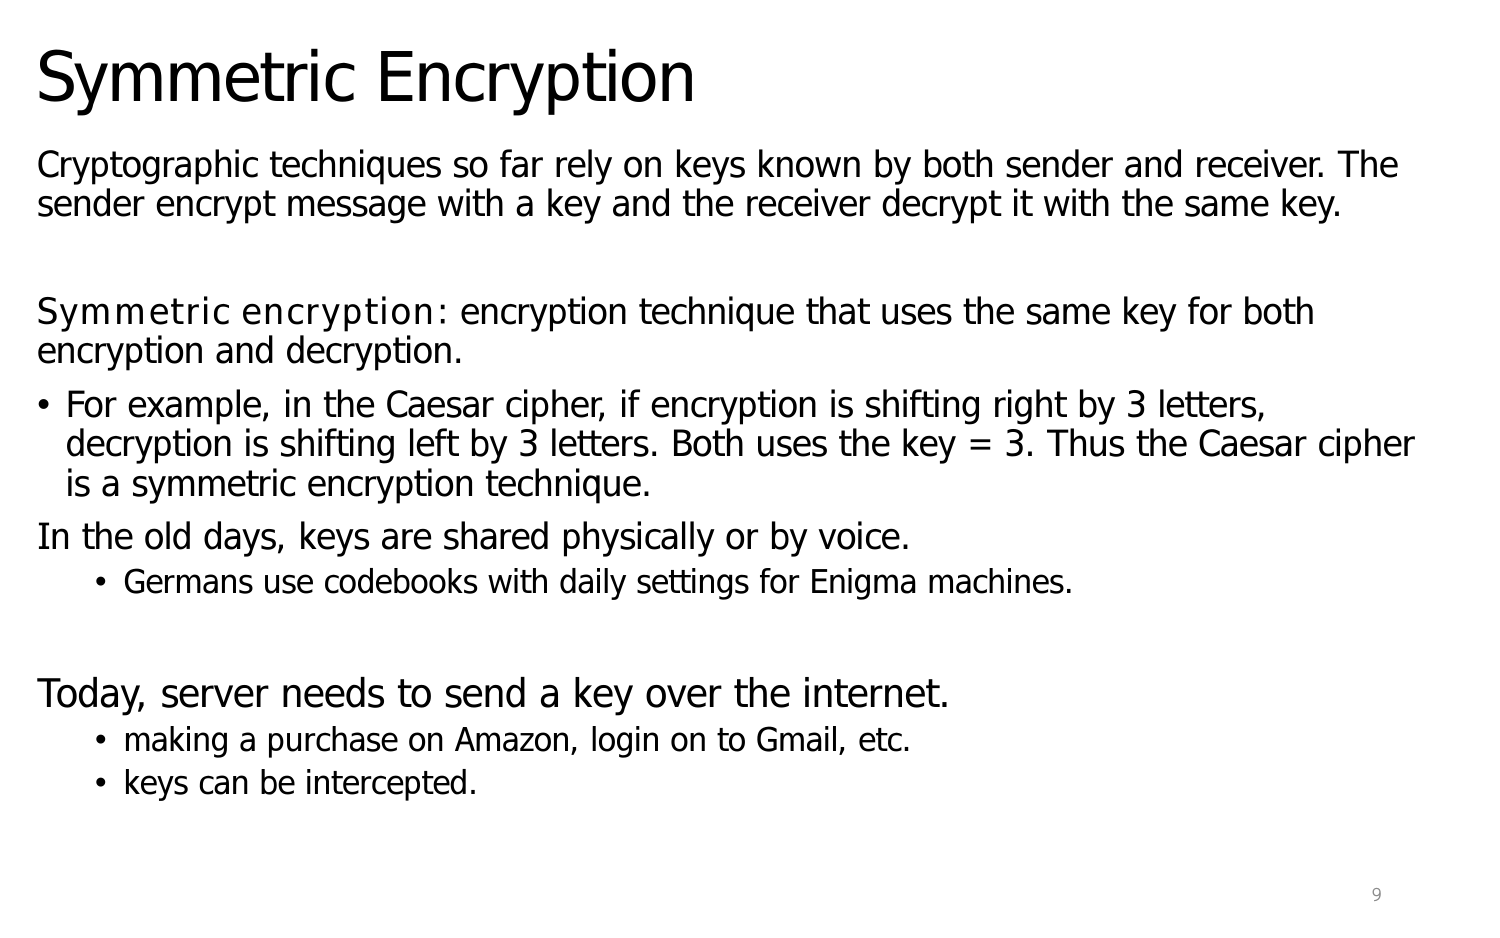

# Symmetric Encryption
Cryptographic techniques so far rely on keys known by both sender and receiver. The sender encrypt message with a key and the receiver decrypt it with the same key.

Symmetric encryption: encryption technique that uses the same key for both encryption and decryption.
For example, in the Caesar cipher, if encryption is shifting right by 3 letters, decryption is shifting left by 3 letters. Both uses the key = 3. Thus the Caesar cipher is a symmetric encryption technique.
In the old days, keys are shared physically or by voice.
Germans use codebooks with daily settings for Enigma machines.

Today, server needs to send a key over the internet.
making a purchase on Amazon, login on to Gmail, etc.
keys can be intercepted.

9